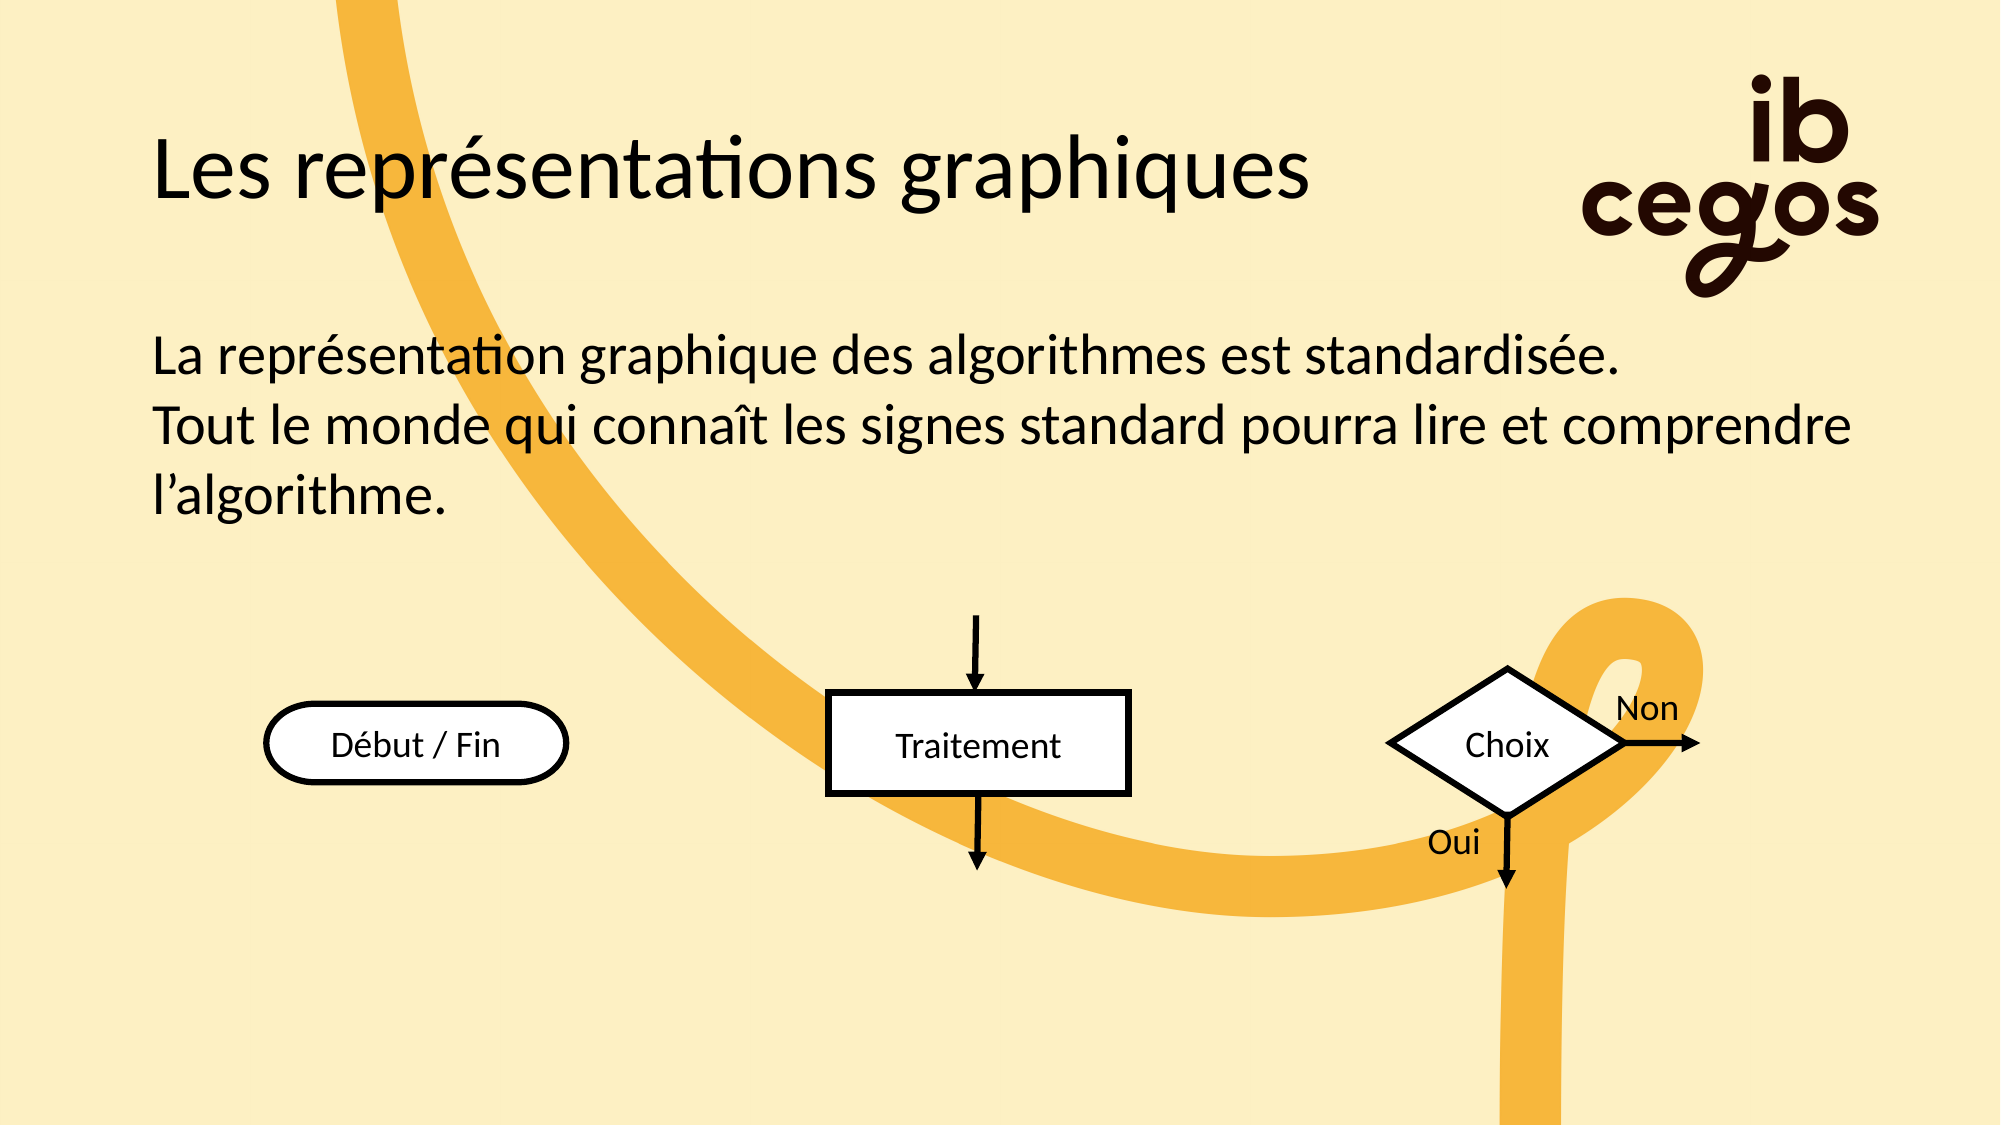

# Les représentations graphiques
La représentation graphique des algorithmes est standardisée.
Tout le monde qui connaît les signes standard pourra lire et comprendre l’algorithme.
Choix
Non
Traitement
Début / Fin
Oui